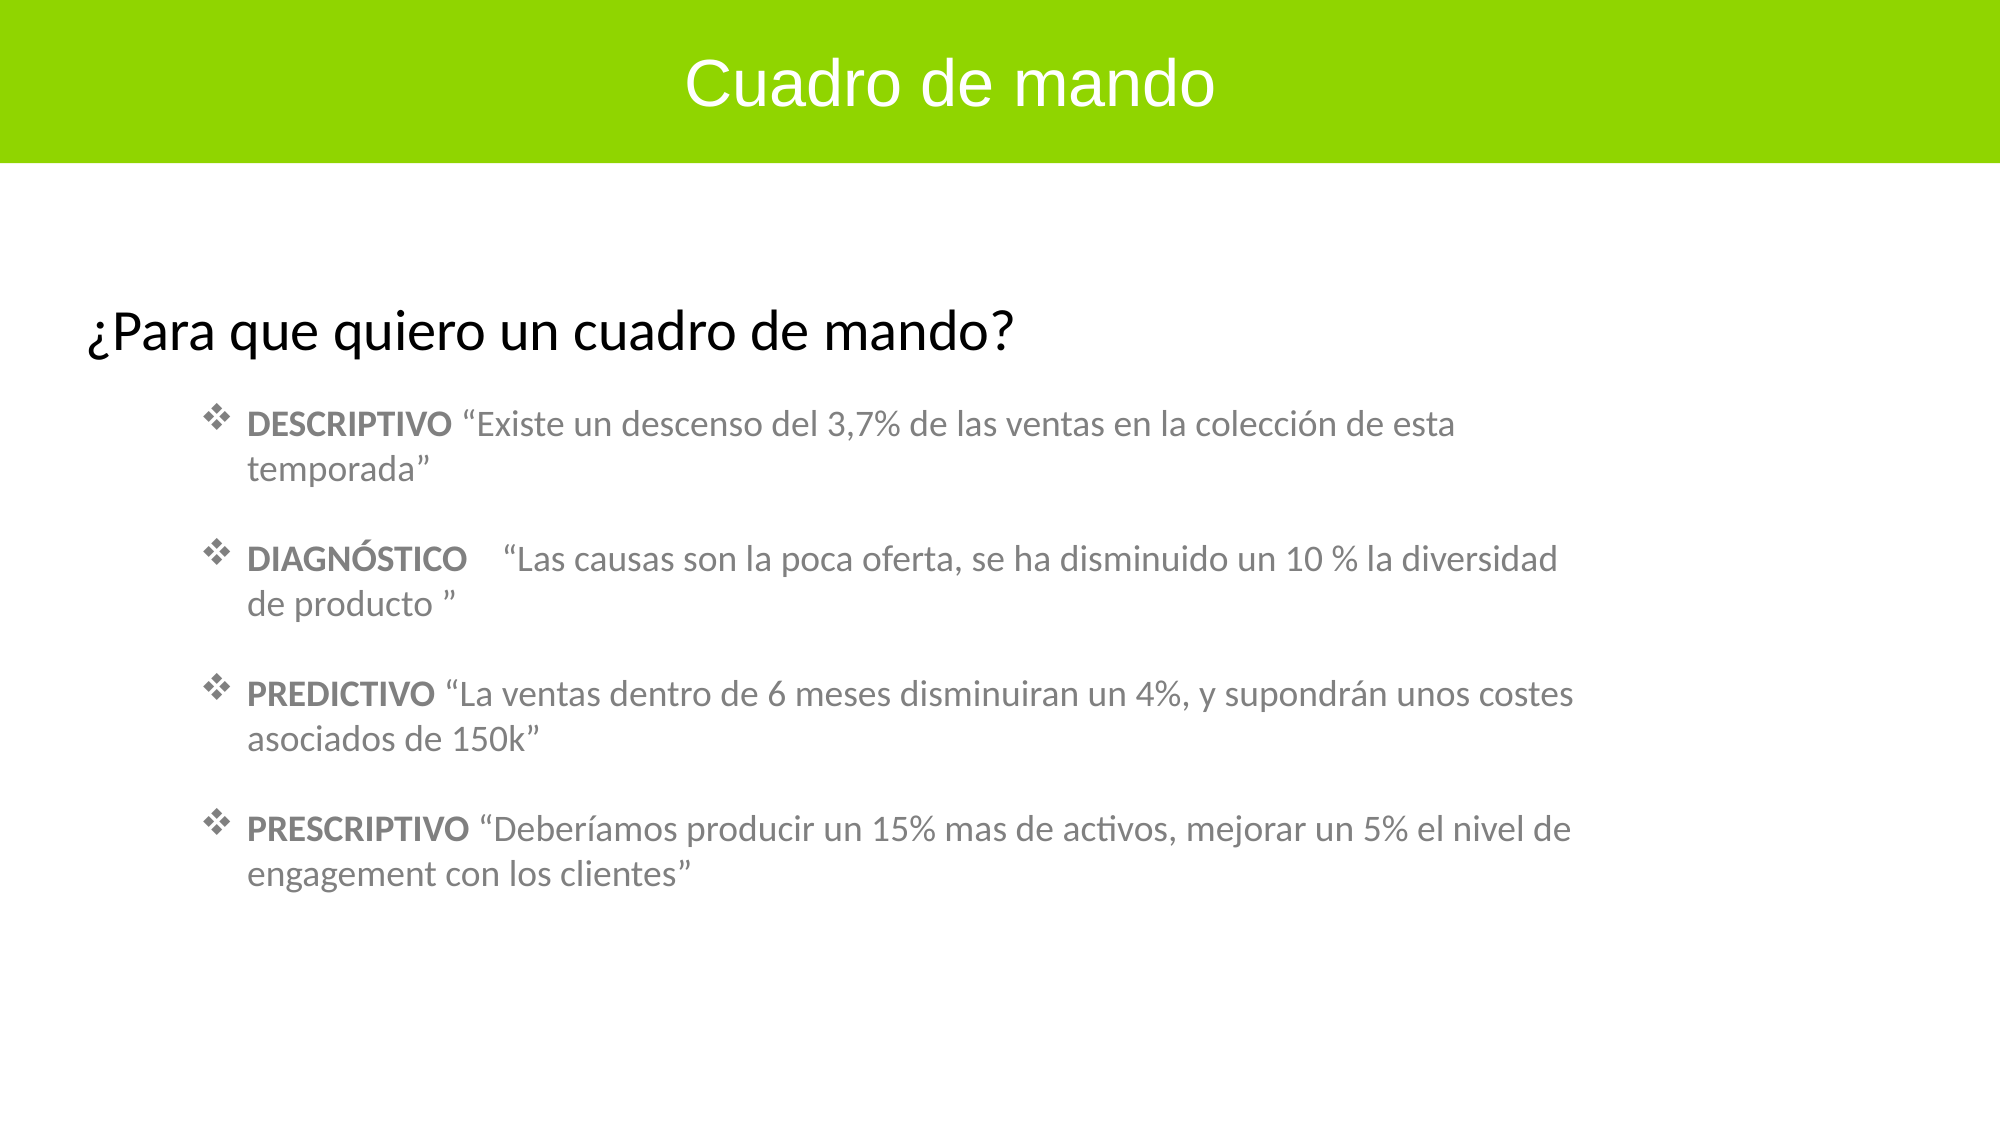

Cuadro de mando

¿Para que quiero un cuadro de mando?
DESCRIPTIVO “Existe un descenso del 3,7% de las ventas en la colección de esta temporada”

DIAGNÓSTICO    “Las causas son la poca oferta, se ha disminuido un 10 % la diversidad de producto ”

PREDICTIVO “La ventas dentro de 6 meses disminuiran un 4%, y supondrán unos costes asociados de 150k”

PRESCRIPTIVO “Deberíamos producir un 15% mas de activos, mejorar un 5% el nivel de engagement con los clientes”
https://https://searchdatacenter.techtarget.com/es/cronica/Comparacion-de-software-BI-de-autoservicio-Tableau-vs-Power-BI-Qlik-Sense